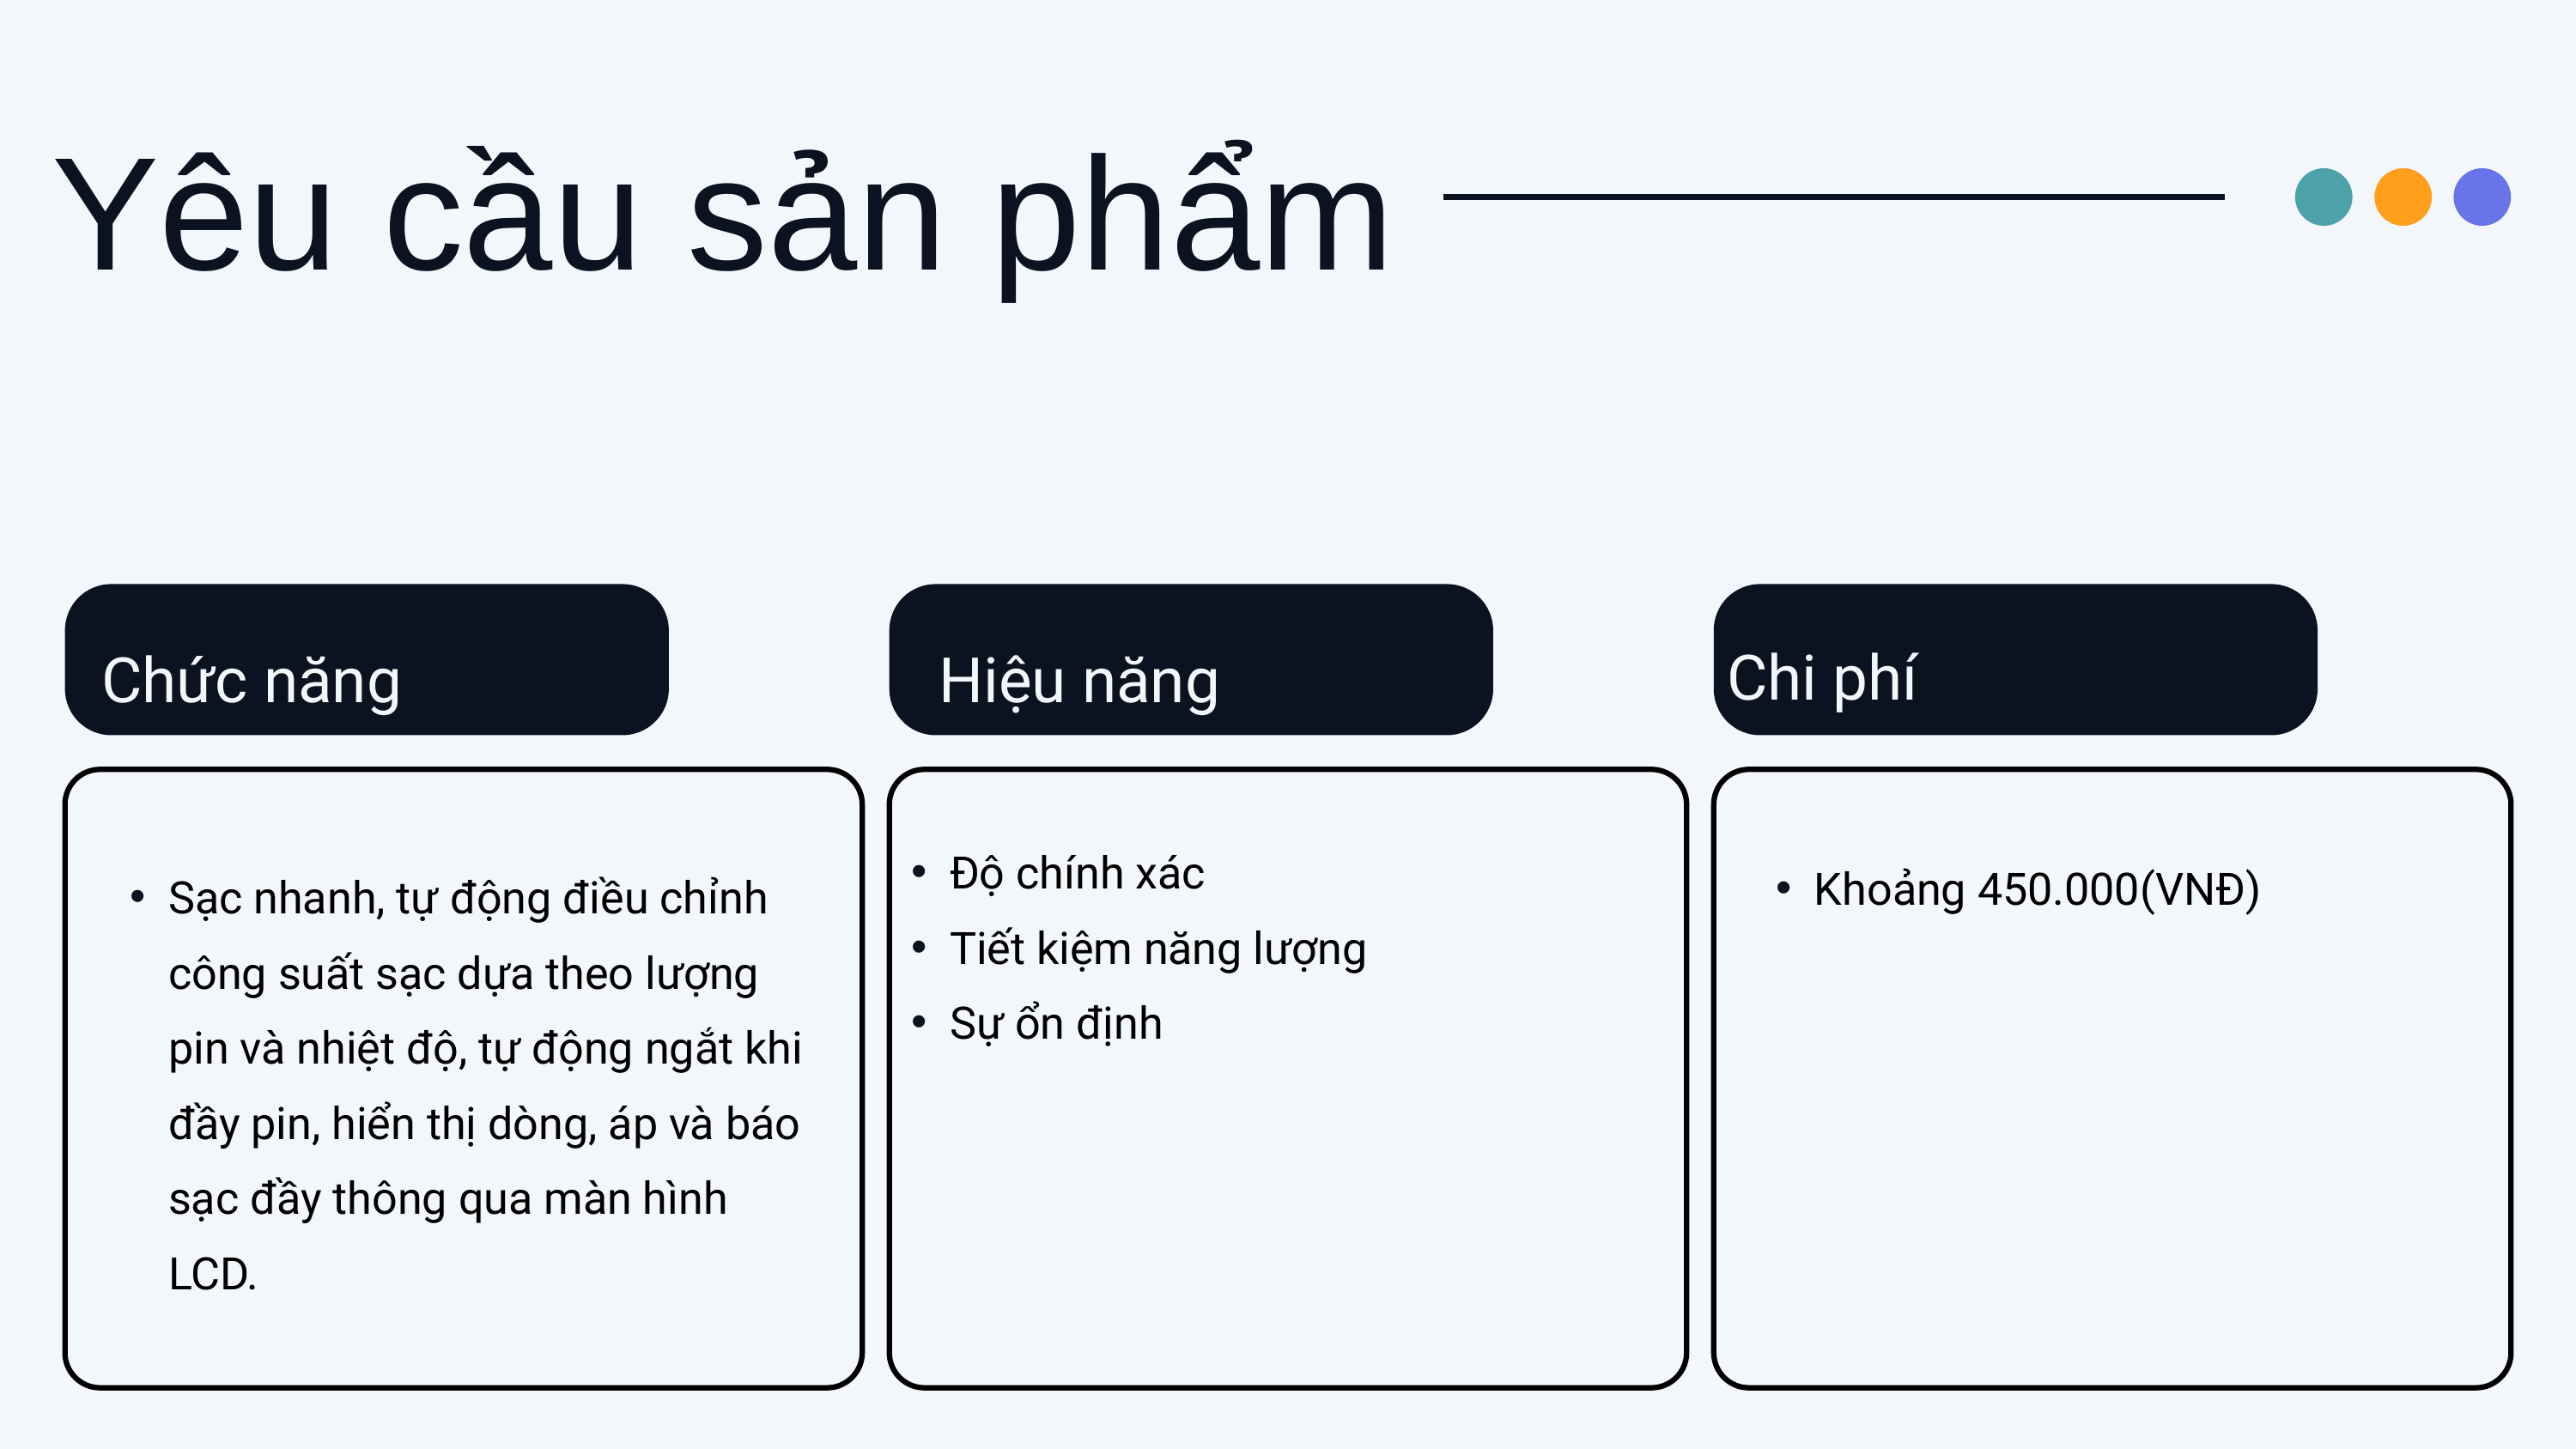

Yêu cầu sản phẩm

Chi phí
Chức năng
Hiệu năng

Độ chính xác
Tiết kiệm năng lượng
Sự ổn định
Khoảng 450.000(VNĐ)
Sạc nhanh, tự động điều chỉnh công suất sạc dựa theo lượng pin và nhiệt độ, tự động ngắt khi đầy pin, hiển thị dòng, áp và báo sạc đầy thông qua màn hình LCD.